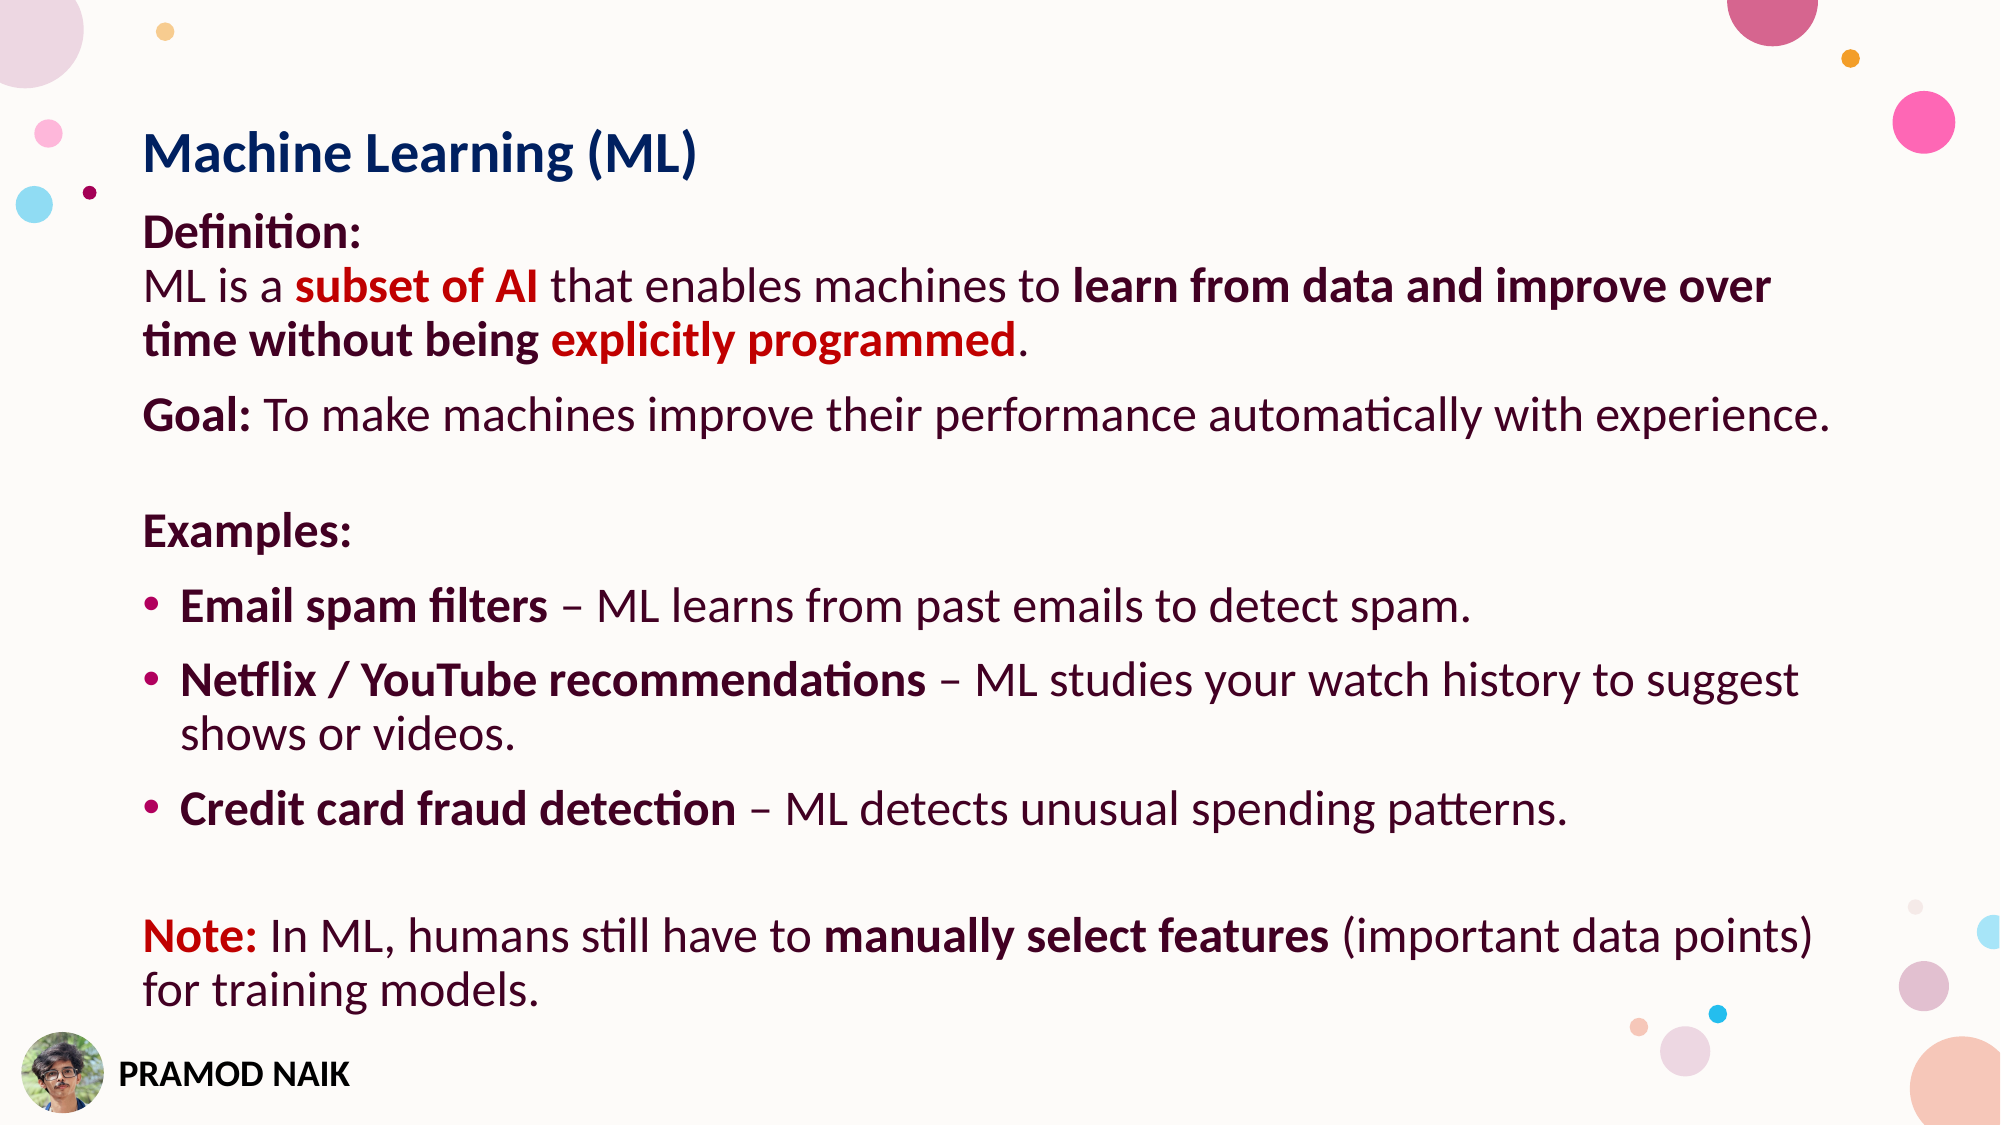

Machine Learning (ML)
Definition:
ML is a subset of AI that enables machines to learn from data and improve over time without being explicitly programmed.
Goal: To make machines improve their performance automatically with experience.

Examples:
Email spam filters – ML learns from past emails to detect spam.
Netflix / YouTube recommendations – ML studies your watch history to suggest shows or videos.
Credit card fraud detection – ML detects unusual spending patterns.

Note: In ML, humans still have to manually select features (important data points) for training models.